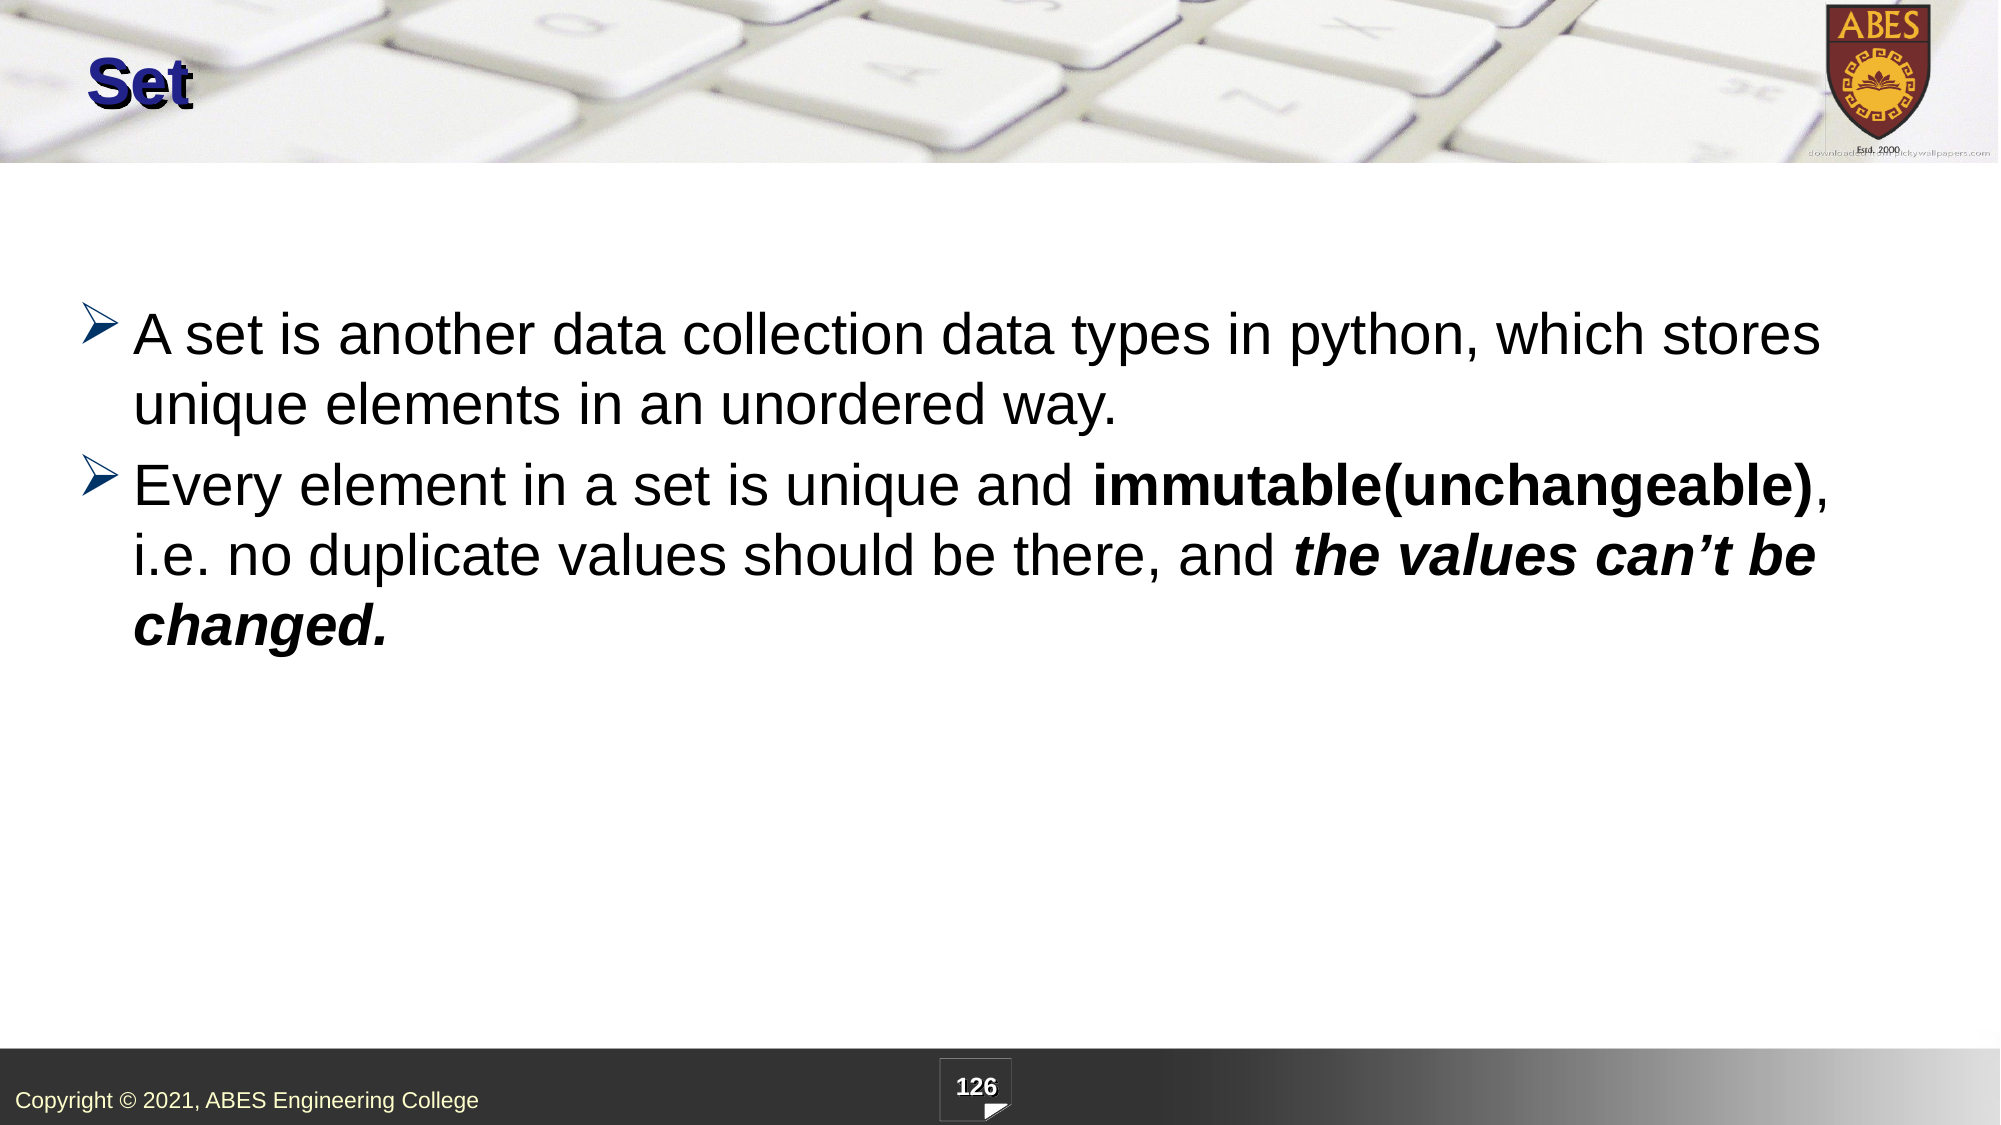

# Set

A set is another data collection data types in python, which stores unique elements in an unordered way.
Every element in a set is unique and immutable(unchangeable), i.e. no duplicate values should be there, and the values can’t be changed.

126